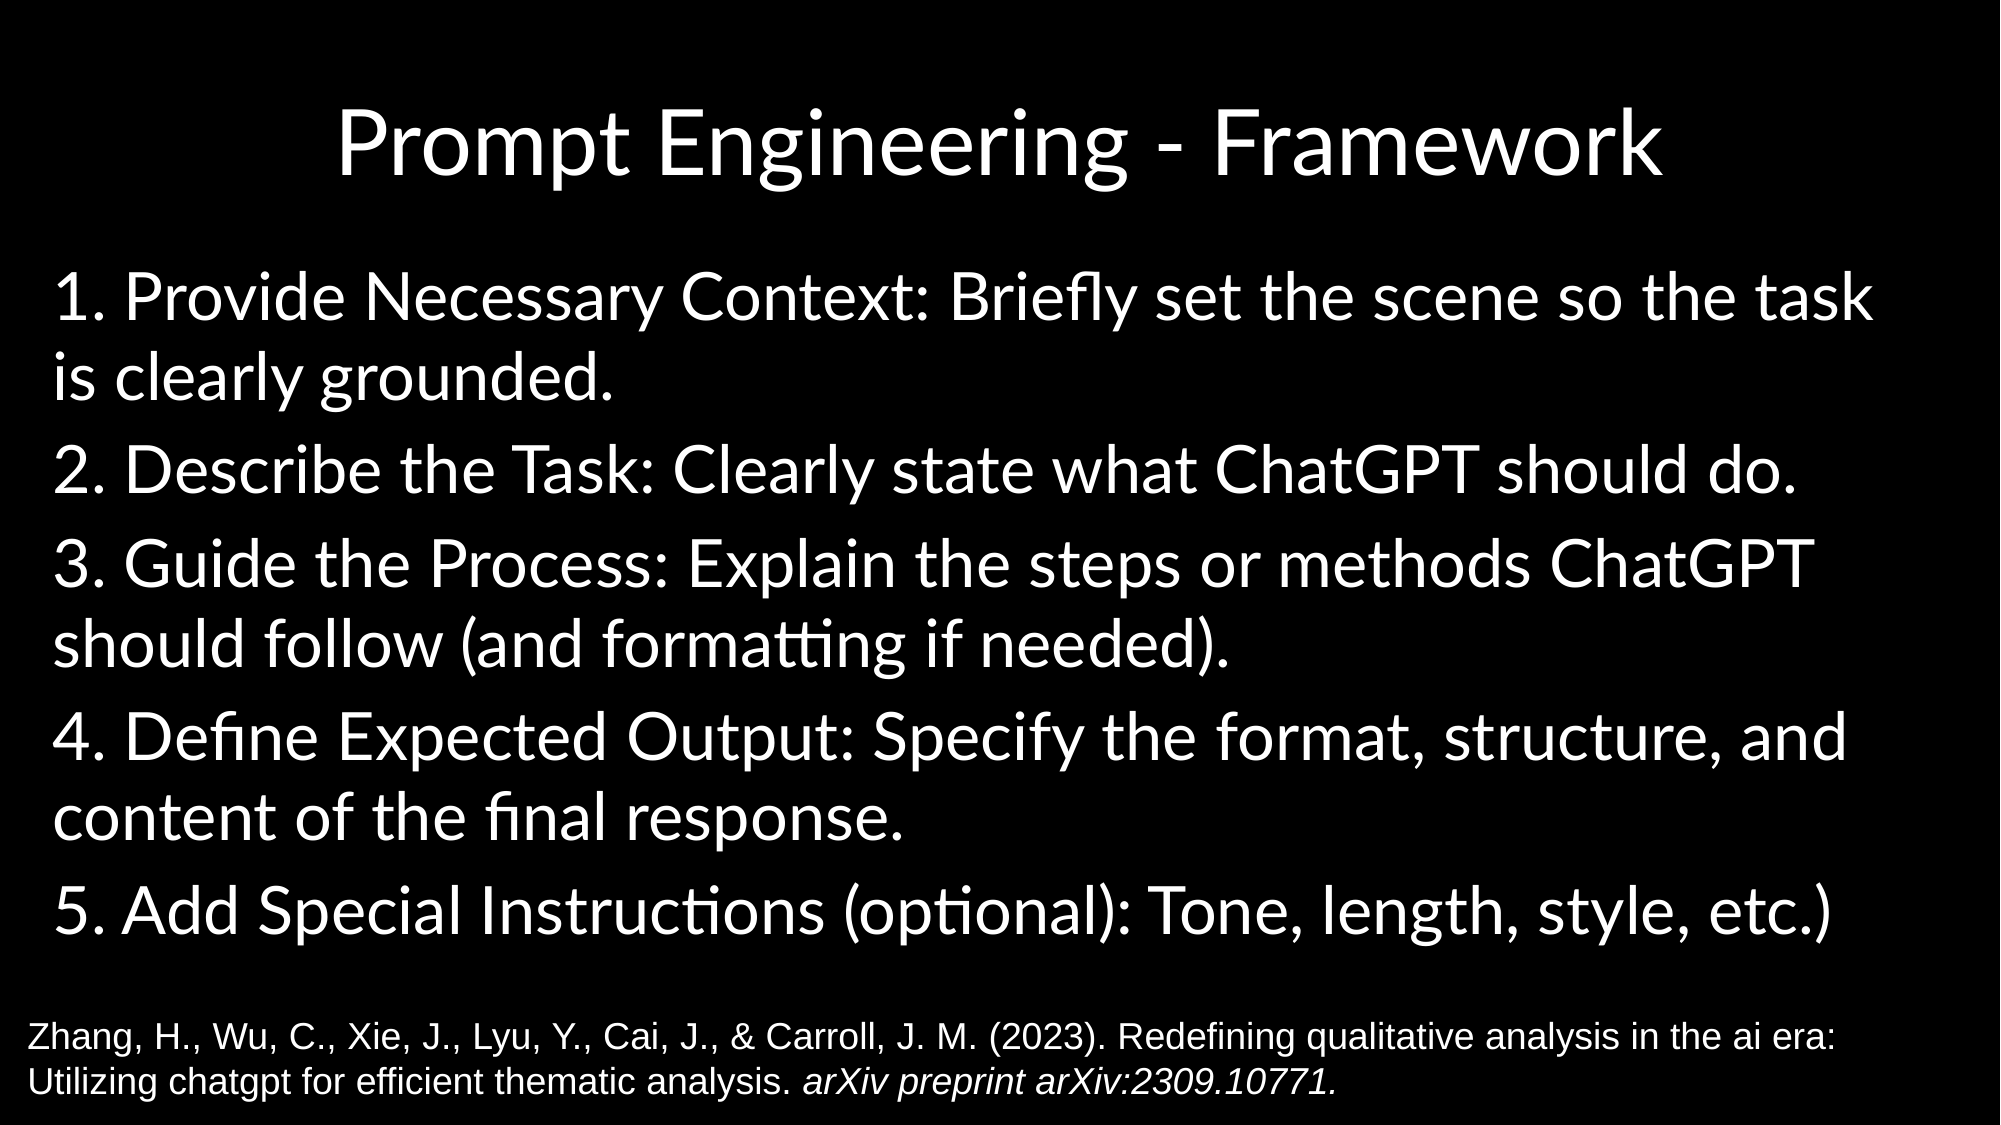

# Prompt Engineering - Framework
1. Provide Necessary Context: Briefly set the scene so the task is clearly grounded.
2. Describe the Task: Clearly state what ChatGPT should do.
3. Guide the Process: Explain the steps or methods ChatGPT should follow (and formatting if needed).
4. Define Expected Output: Specify the format, structure, and content of the final response.
5. Add Special Instructions (optional): Tone, length, style, etc.)
Zhang, H., Wu, C., Xie, J., Lyu, Y., Cai, J., & Carroll, J. M. (2023). Redefining qualitative analysis in the ai era: Utilizing chatgpt for efficient thematic analysis. arXiv preprint arXiv:2309.10771.